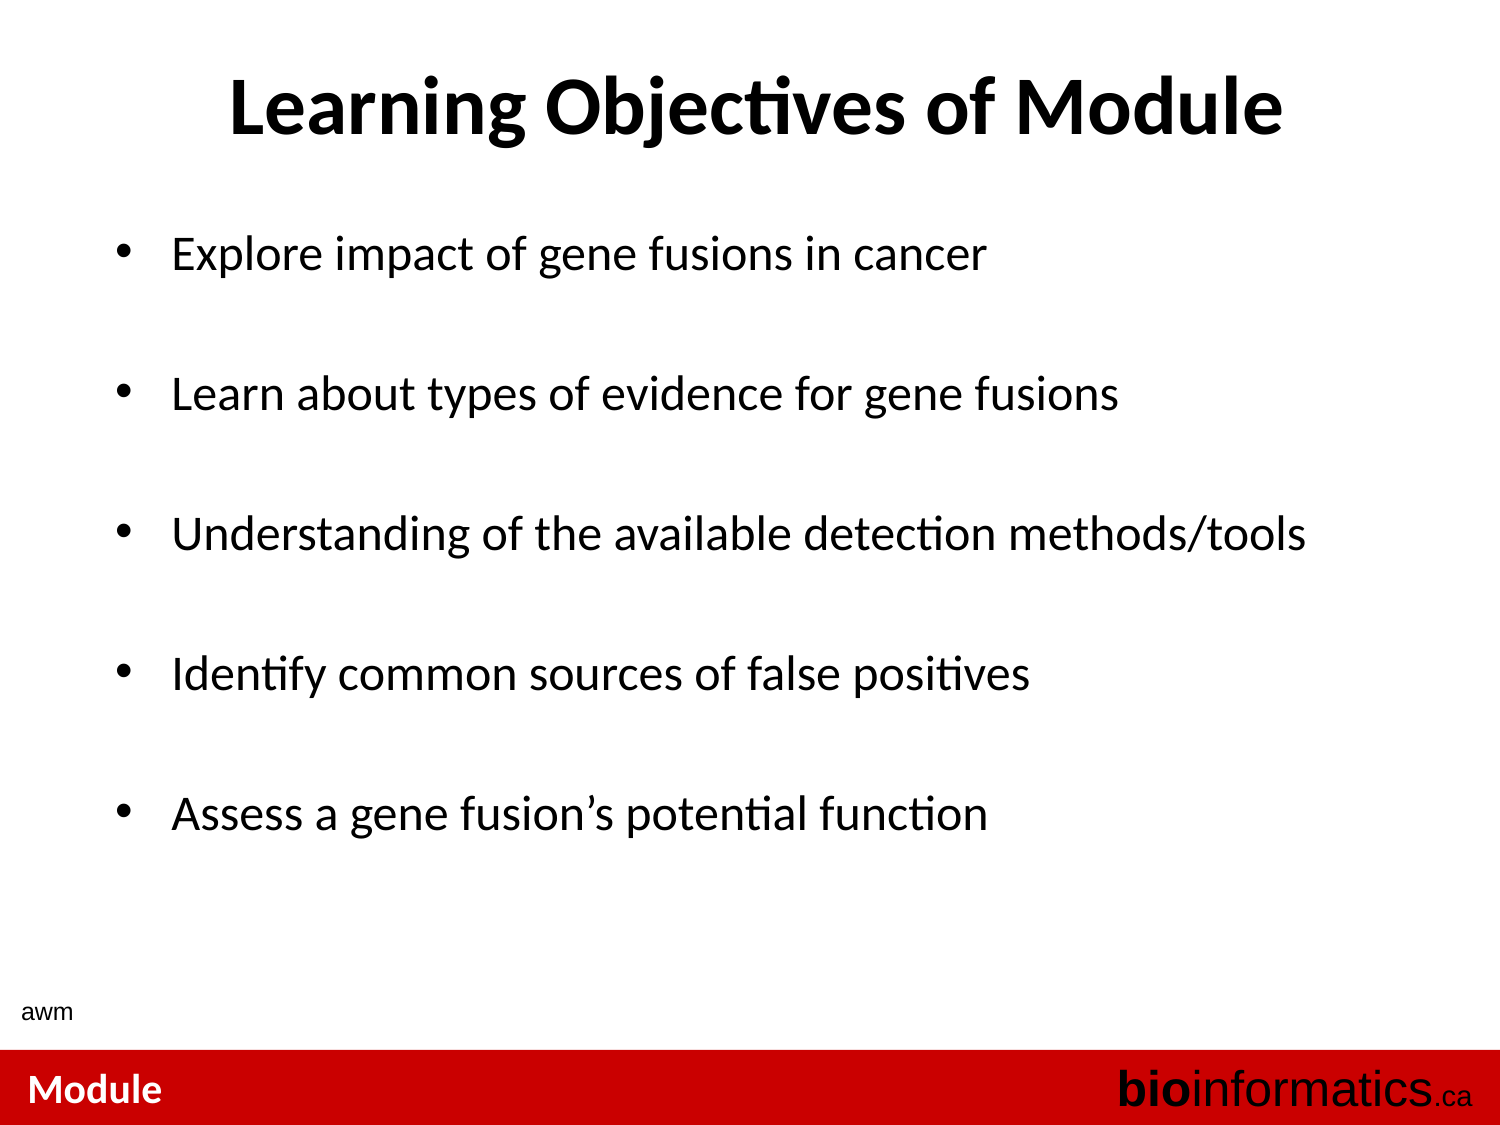

# Learning Objectives of Module
Explore impact of gene fusions in cancer

Learn about types of evidence for gene fusions

Understanding of the available detection methods/tools

Identify common sources of false positives

Assess a gene fusion’s potential function
awm